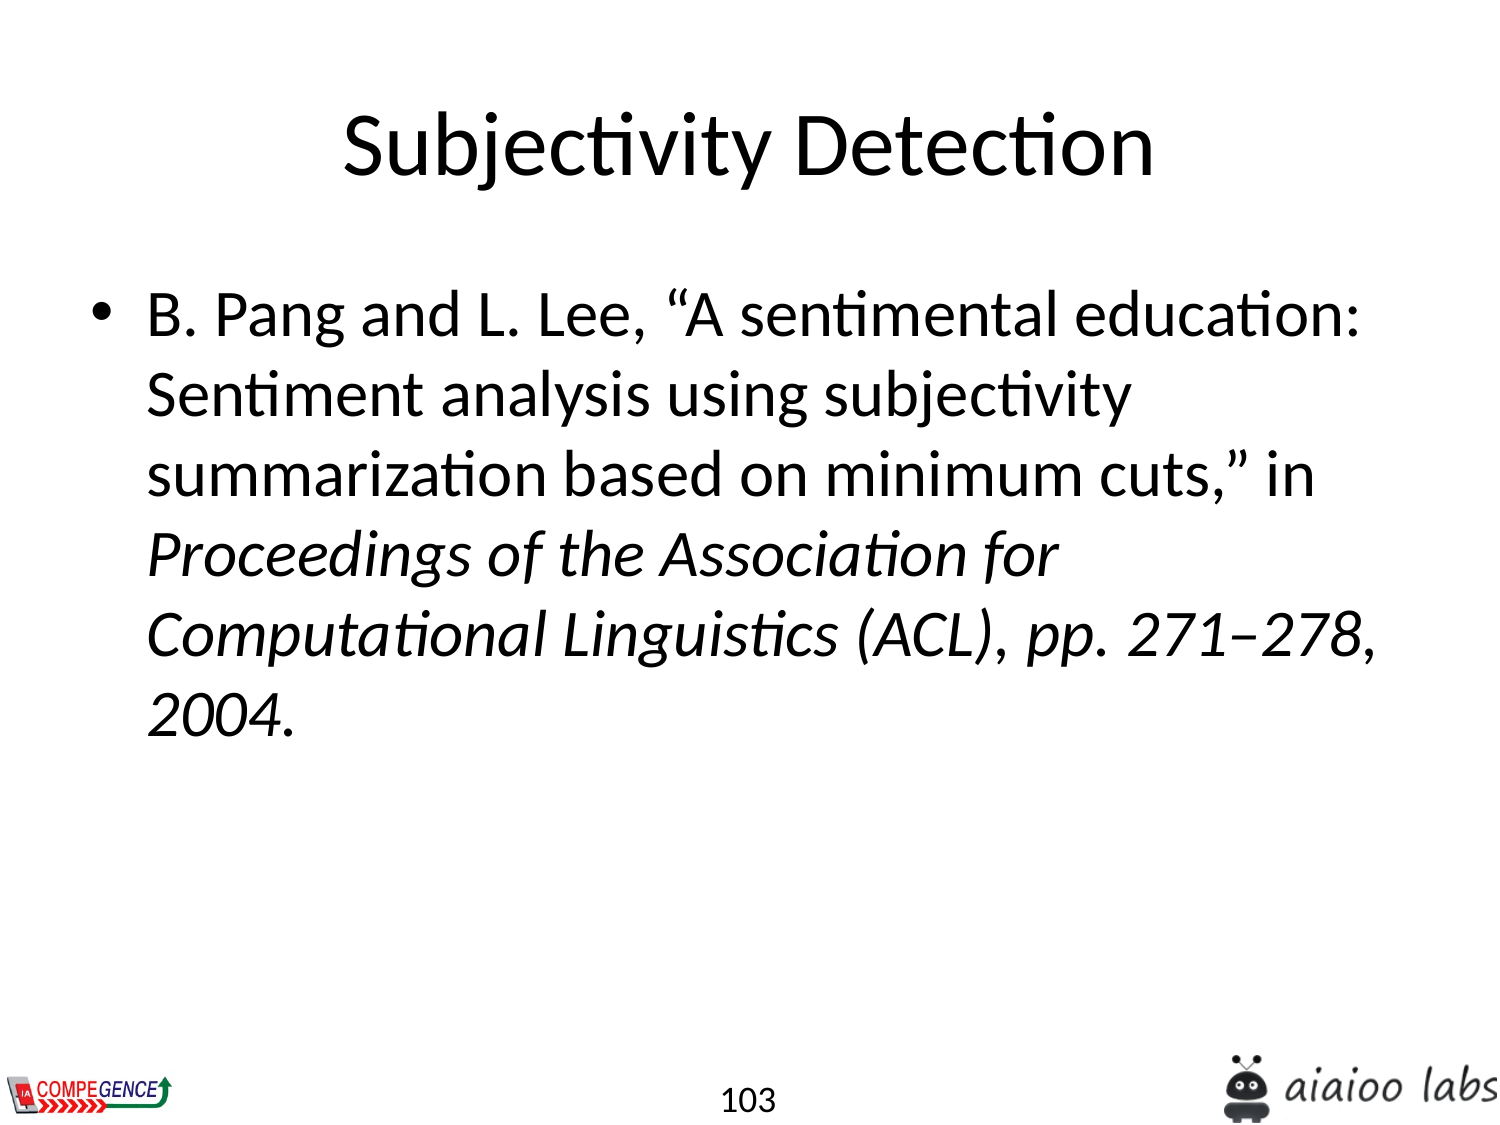

# Subjectivity Detection
B. Pang and L. Lee, “A sentimental education: Sentiment analysis using subjectivity summarization based on minimum cuts,” in Proceedings of the Association for Computational Linguistics (ACL), pp. 271–278, 2004.